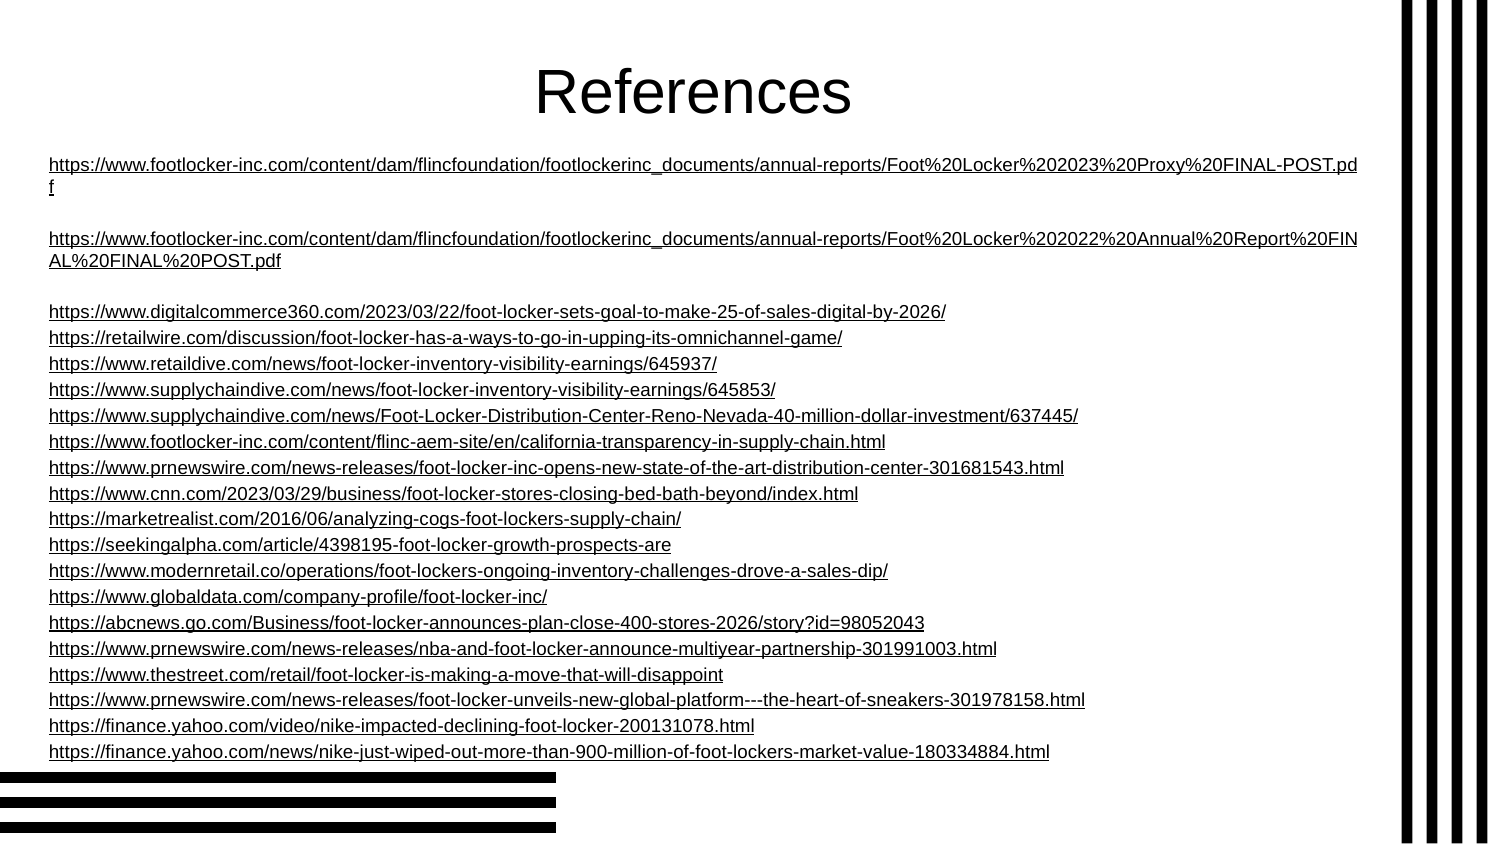

# References
https://www.footlocker-inc.com/content/dam/flincfoundation/footlockerinc_documents/annual-reports/Foot%20Locker%202023%20Proxy%20FINAL-POST.pdf
https://www.footlocker-inc.com/content/dam/flincfoundation/footlockerinc_documents/annual-reports/Foot%20Locker%202022%20Annual%20Report%20FINAL%20FINAL%20POST.pdf
https://www.digitalcommerce360.com/2023/03/22/foot-locker-sets-goal-to-make-25-of-sales-digital-by-2026/
https://retailwire.com/discussion/foot-locker-has-a-ways-to-go-in-upping-its-omnichannel-game/
https://www.retaildive.com/news/foot-locker-inventory-visibility-earnings/645937/
https://www.supplychaindive.com/news/foot-locker-inventory-visibility-earnings/645853/
https://www.supplychaindive.com/news/Foot-Locker-Distribution-Center-Reno-Nevada-40-million-dollar-investment/637445/
https://www.footlocker-inc.com/content/flinc-aem-site/en/california-transparency-in-supply-chain.html
https://www.prnewswire.com/news-releases/foot-locker-inc-opens-new-state-of-the-art-distribution-center-301681543.html
https://www.cnn.com/2023/03/29/business/foot-locker-stores-closing-bed-bath-beyond/index.html
https://marketrealist.com/2016/06/analyzing-cogs-foot-lockers-supply-chain/
https://seekingalpha.com/article/4398195-foot-locker-growth-prospects-are
https://www.modernretail.co/operations/foot-lockers-ongoing-inventory-challenges-drove-a-sales-dip/
https://www.globaldata.com/company-profile/foot-locker-inc/
https://abcnews.go.com/Business/foot-locker-announces-plan-close-400-stores-2026/story?id=98052043
https://www.prnewswire.com/news-releases/nba-and-foot-locker-announce-multiyear-partnership-301991003.html
https://www.thestreet.com/retail/foot-locker-is-making-a-move-that-will-disappoint
https://www.prnewswire.com/news-releases/foot-locker-unveils-new-global-platform---the-heart-of-sneakers-301978158.html
https://finance.yahoo.com/video/nike-impacted-declining-foot-locker-200131078.html
https://finance.yahoo.com/news/nike-just-wiped-out-more-than-900-million-of-foot-lockers-market-value-180334884.html